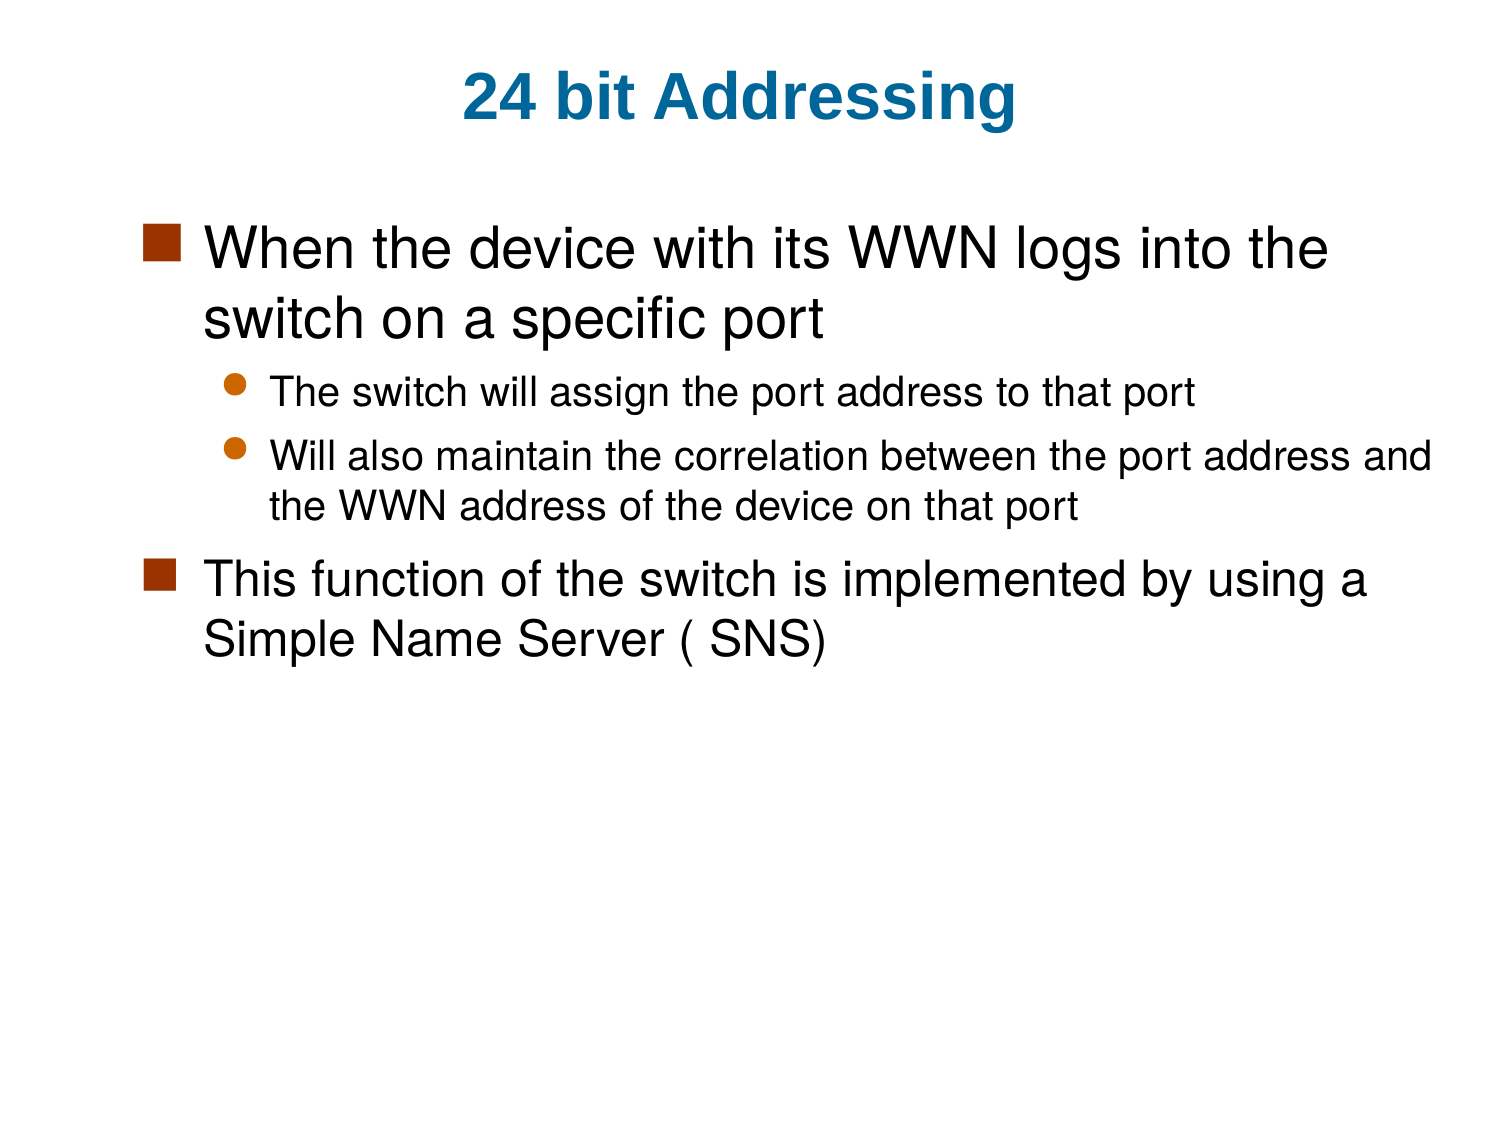

# 24 bit Addressing
When the device with its WWN logs into the switch on a specific port
The switch will assign the port address to that port
Will also maintain the correlation between the port address and the WWN address of the device on that port
This function of the switch is implemented by using a Simple Name Server ( SNS)